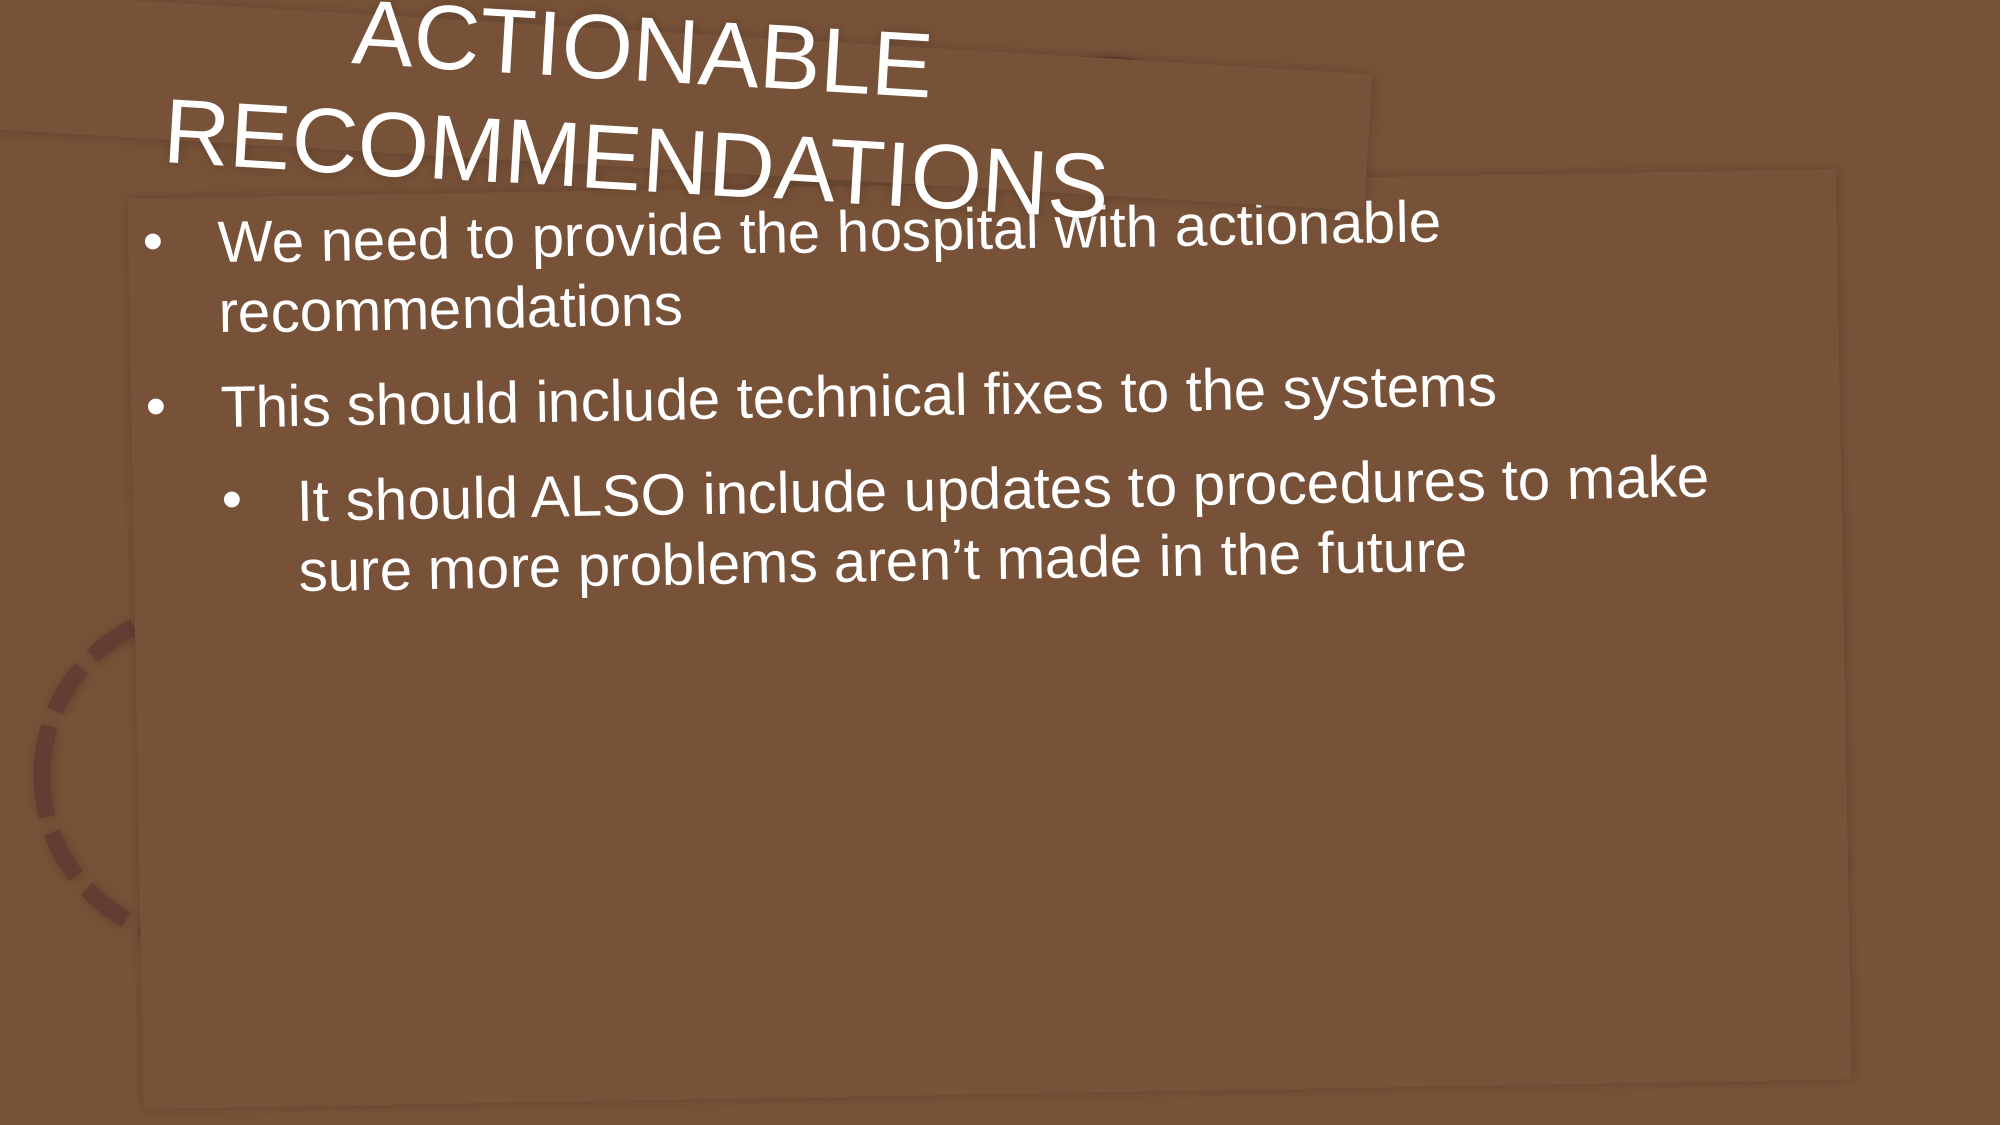

ACTIONABLE RECOMMENDATIONS

We need to provide the hospital with actionable recommendations
This should include technical fixes to the systems
It should ALSO include updates to procedures to make sure more problems aren’t made in the future